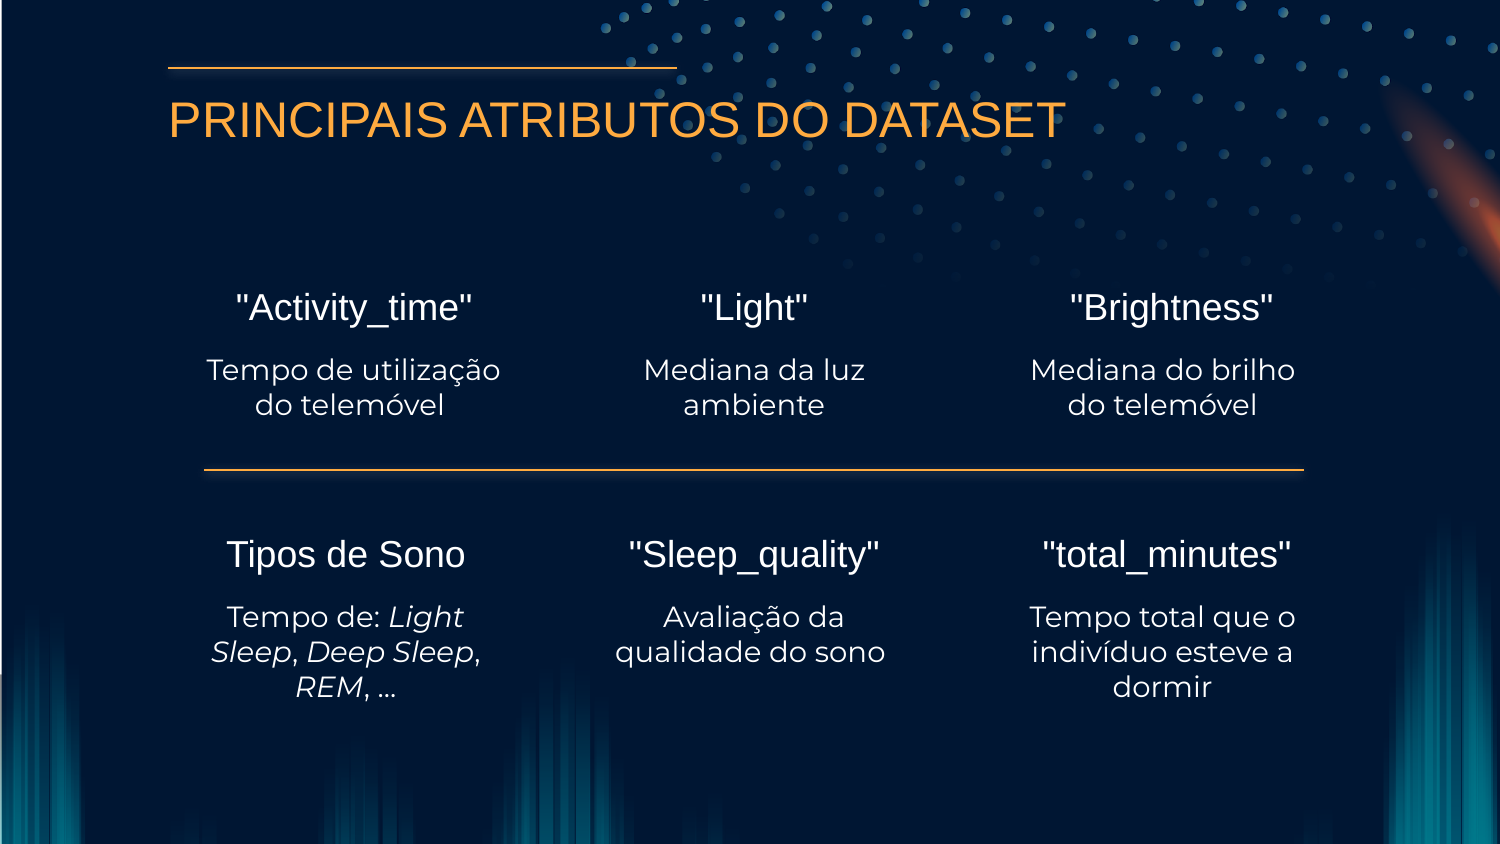

PRINCIPAIS ATRIBUTOS DO DATASET
"Activity_time"
# "Light"
"Brightness"
Tempo de utilização do telemóvel
Mediana da luz ambiente
Mediana do brilho do telemóvel

Tipos de Sono
"Sleep_quality"
"total_minutes"
Tempo de: Light Sleep, Deep Sleep, REM, ...
Avaliação da qualidade do sono
Tempo total que o indivíduo esteve a dormir